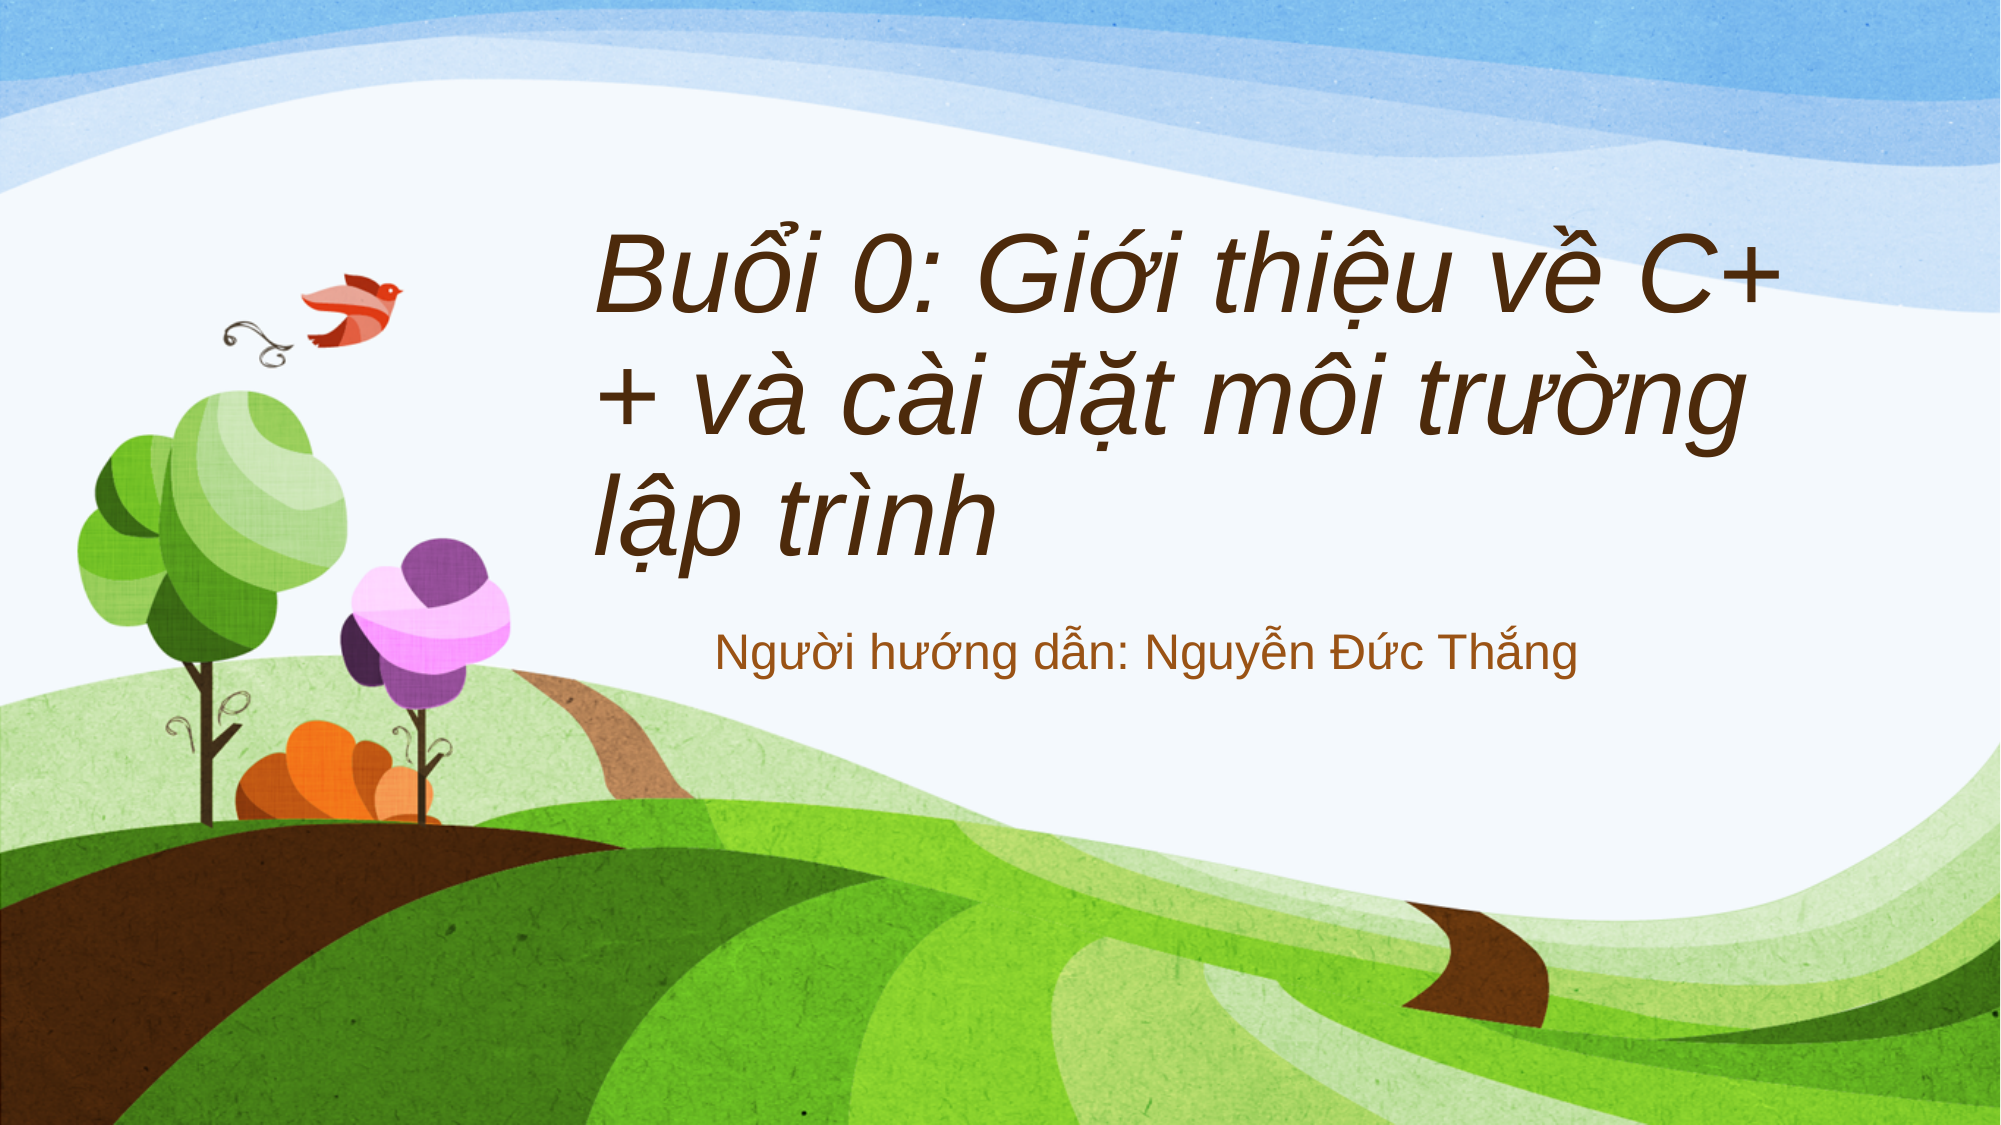

# Buổi 0: Giới thiệu về C++ và cài đặt môi trường lập trình
Người hướng dẫn: Nguyễn Đức Thắng